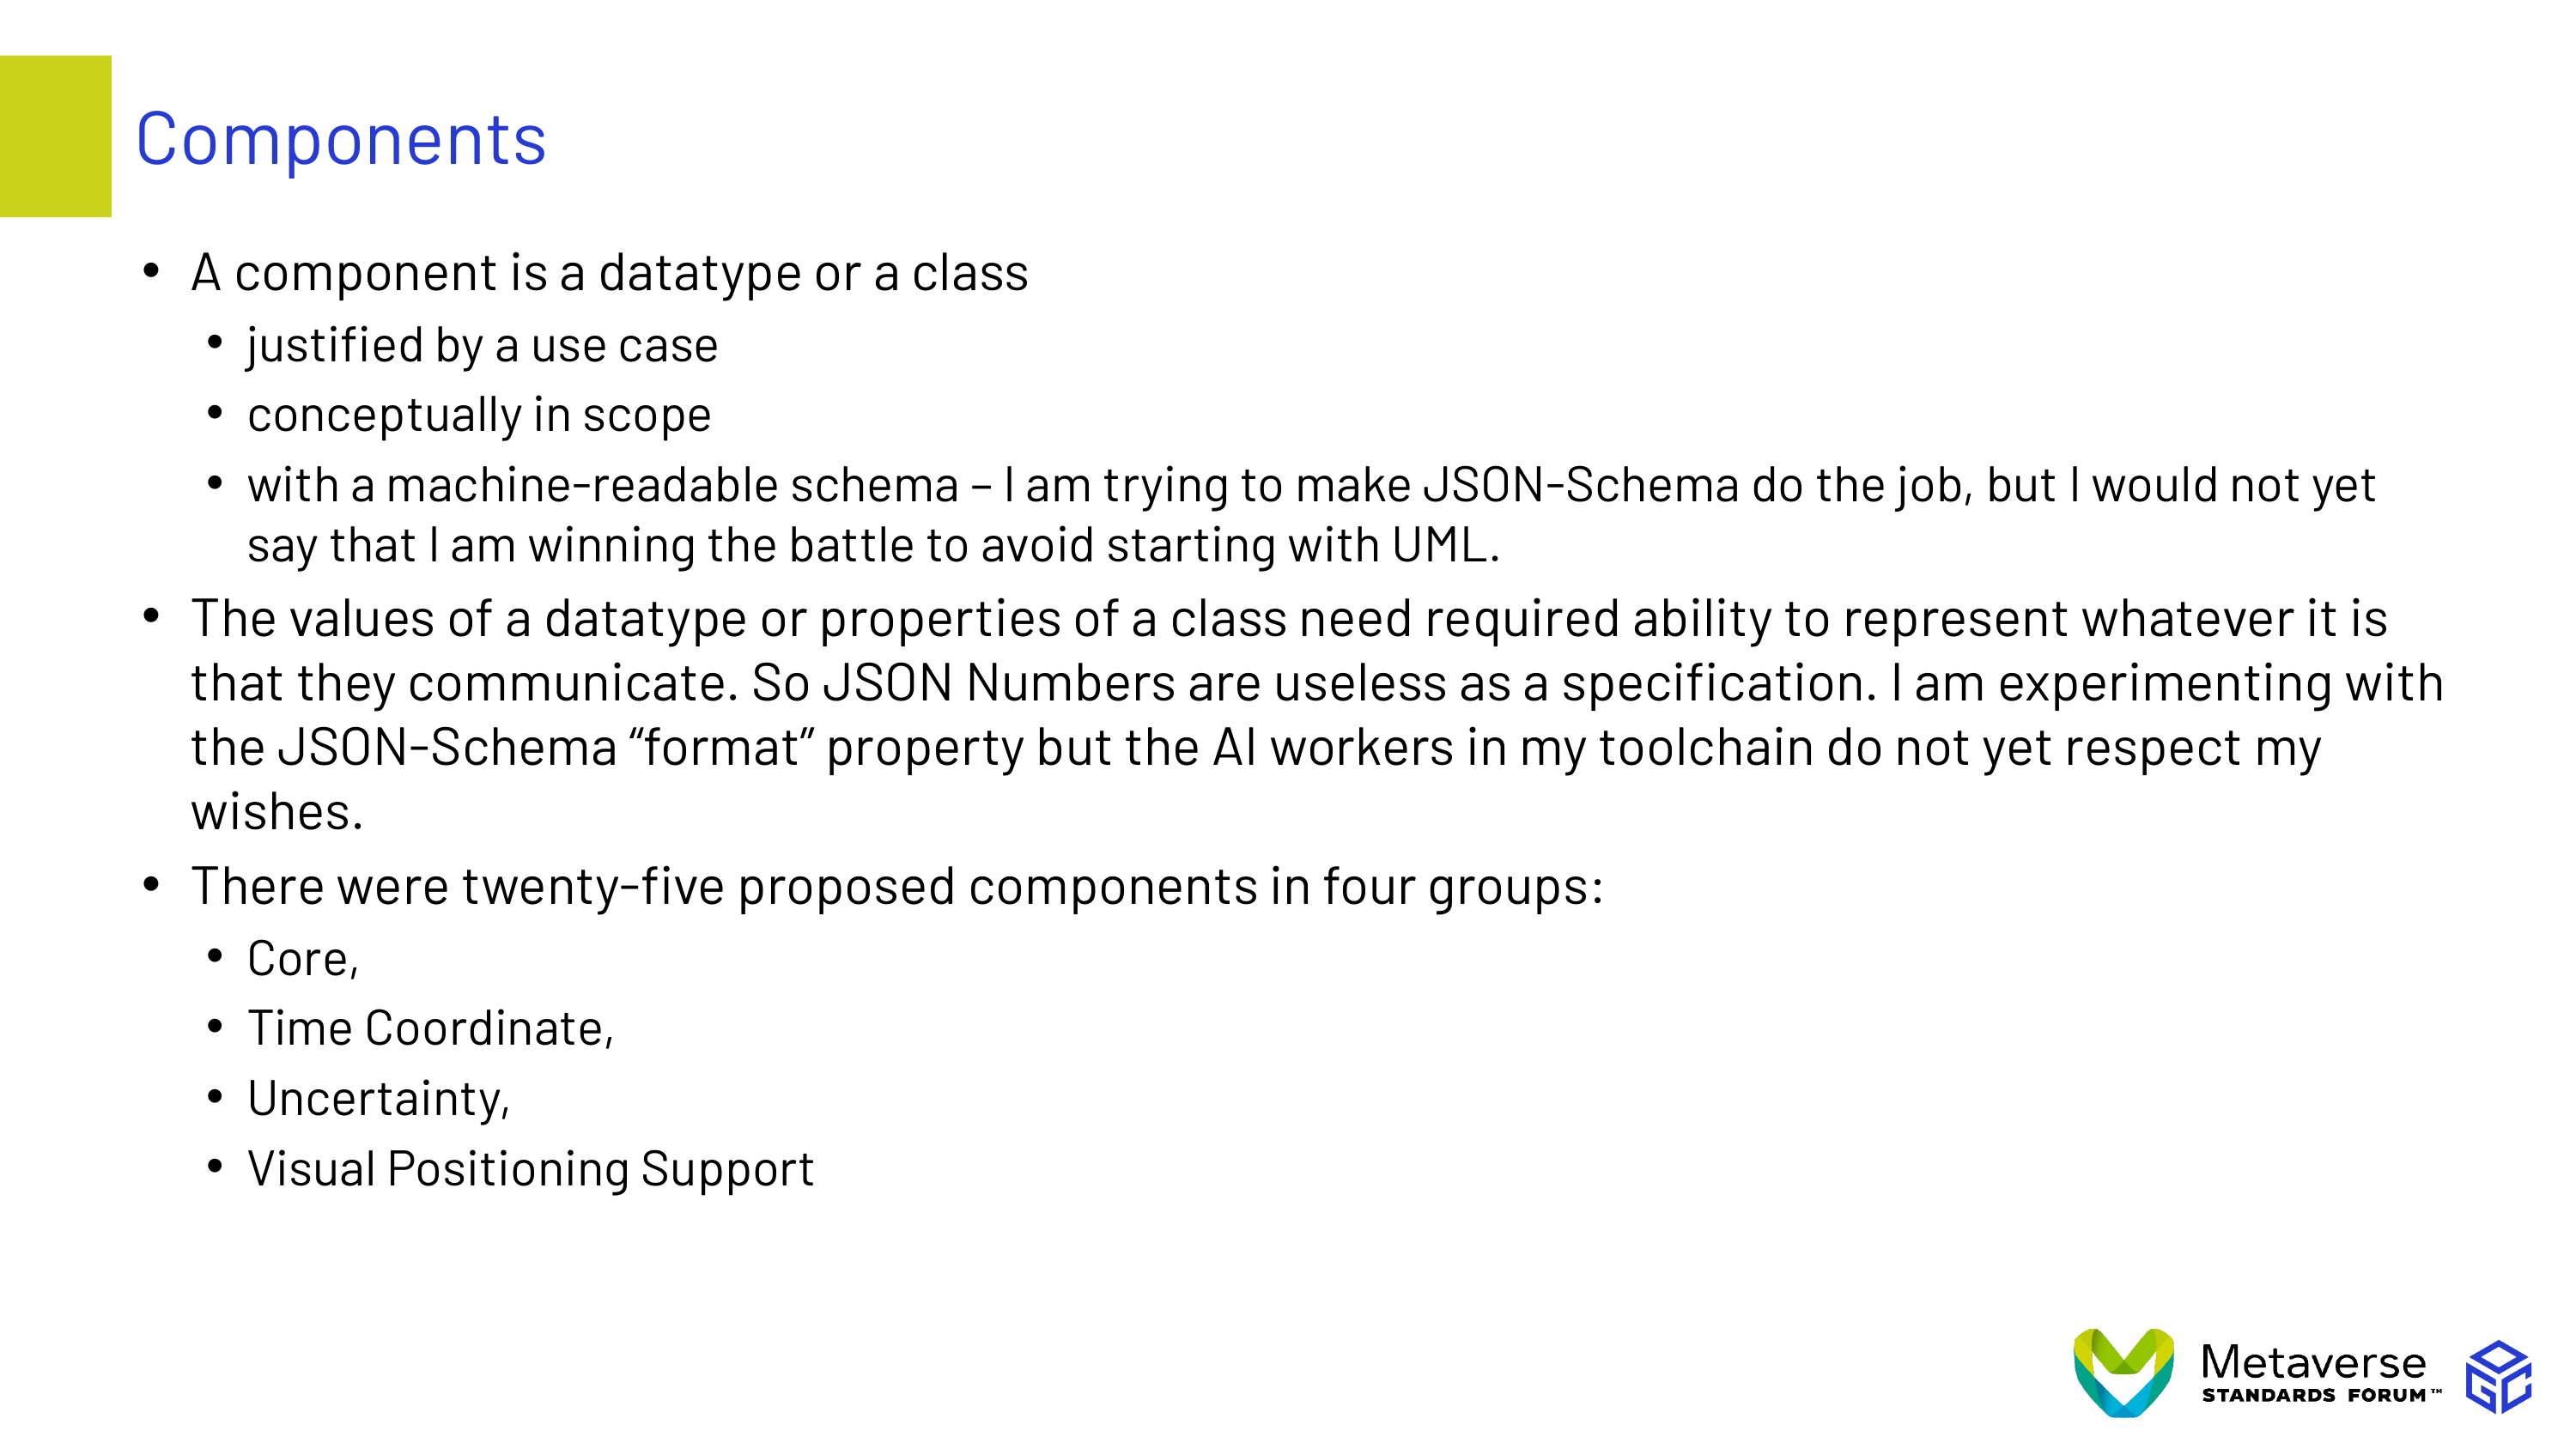

# Components
A component is a datatype or a class
justified by a use case
conceptually in scope
with a machine-readable schema – I am trying to make JSON-Schema do the job, but I would not yet say that I am winning the battle to avoid starting with UML.
The values of a datatype or properties of a class need required ability to represent whatever it is  that they communicate. So JSON Numbers are useless as a specification. I am experimenting with the JSON-Schema “format” property but the AI workers in my toolchain do not yet respect my wishes.
There were twenty-five proposed components in four groups:
Core,
Time Coordinate,
Uncertainty,
Visual Positioning Support